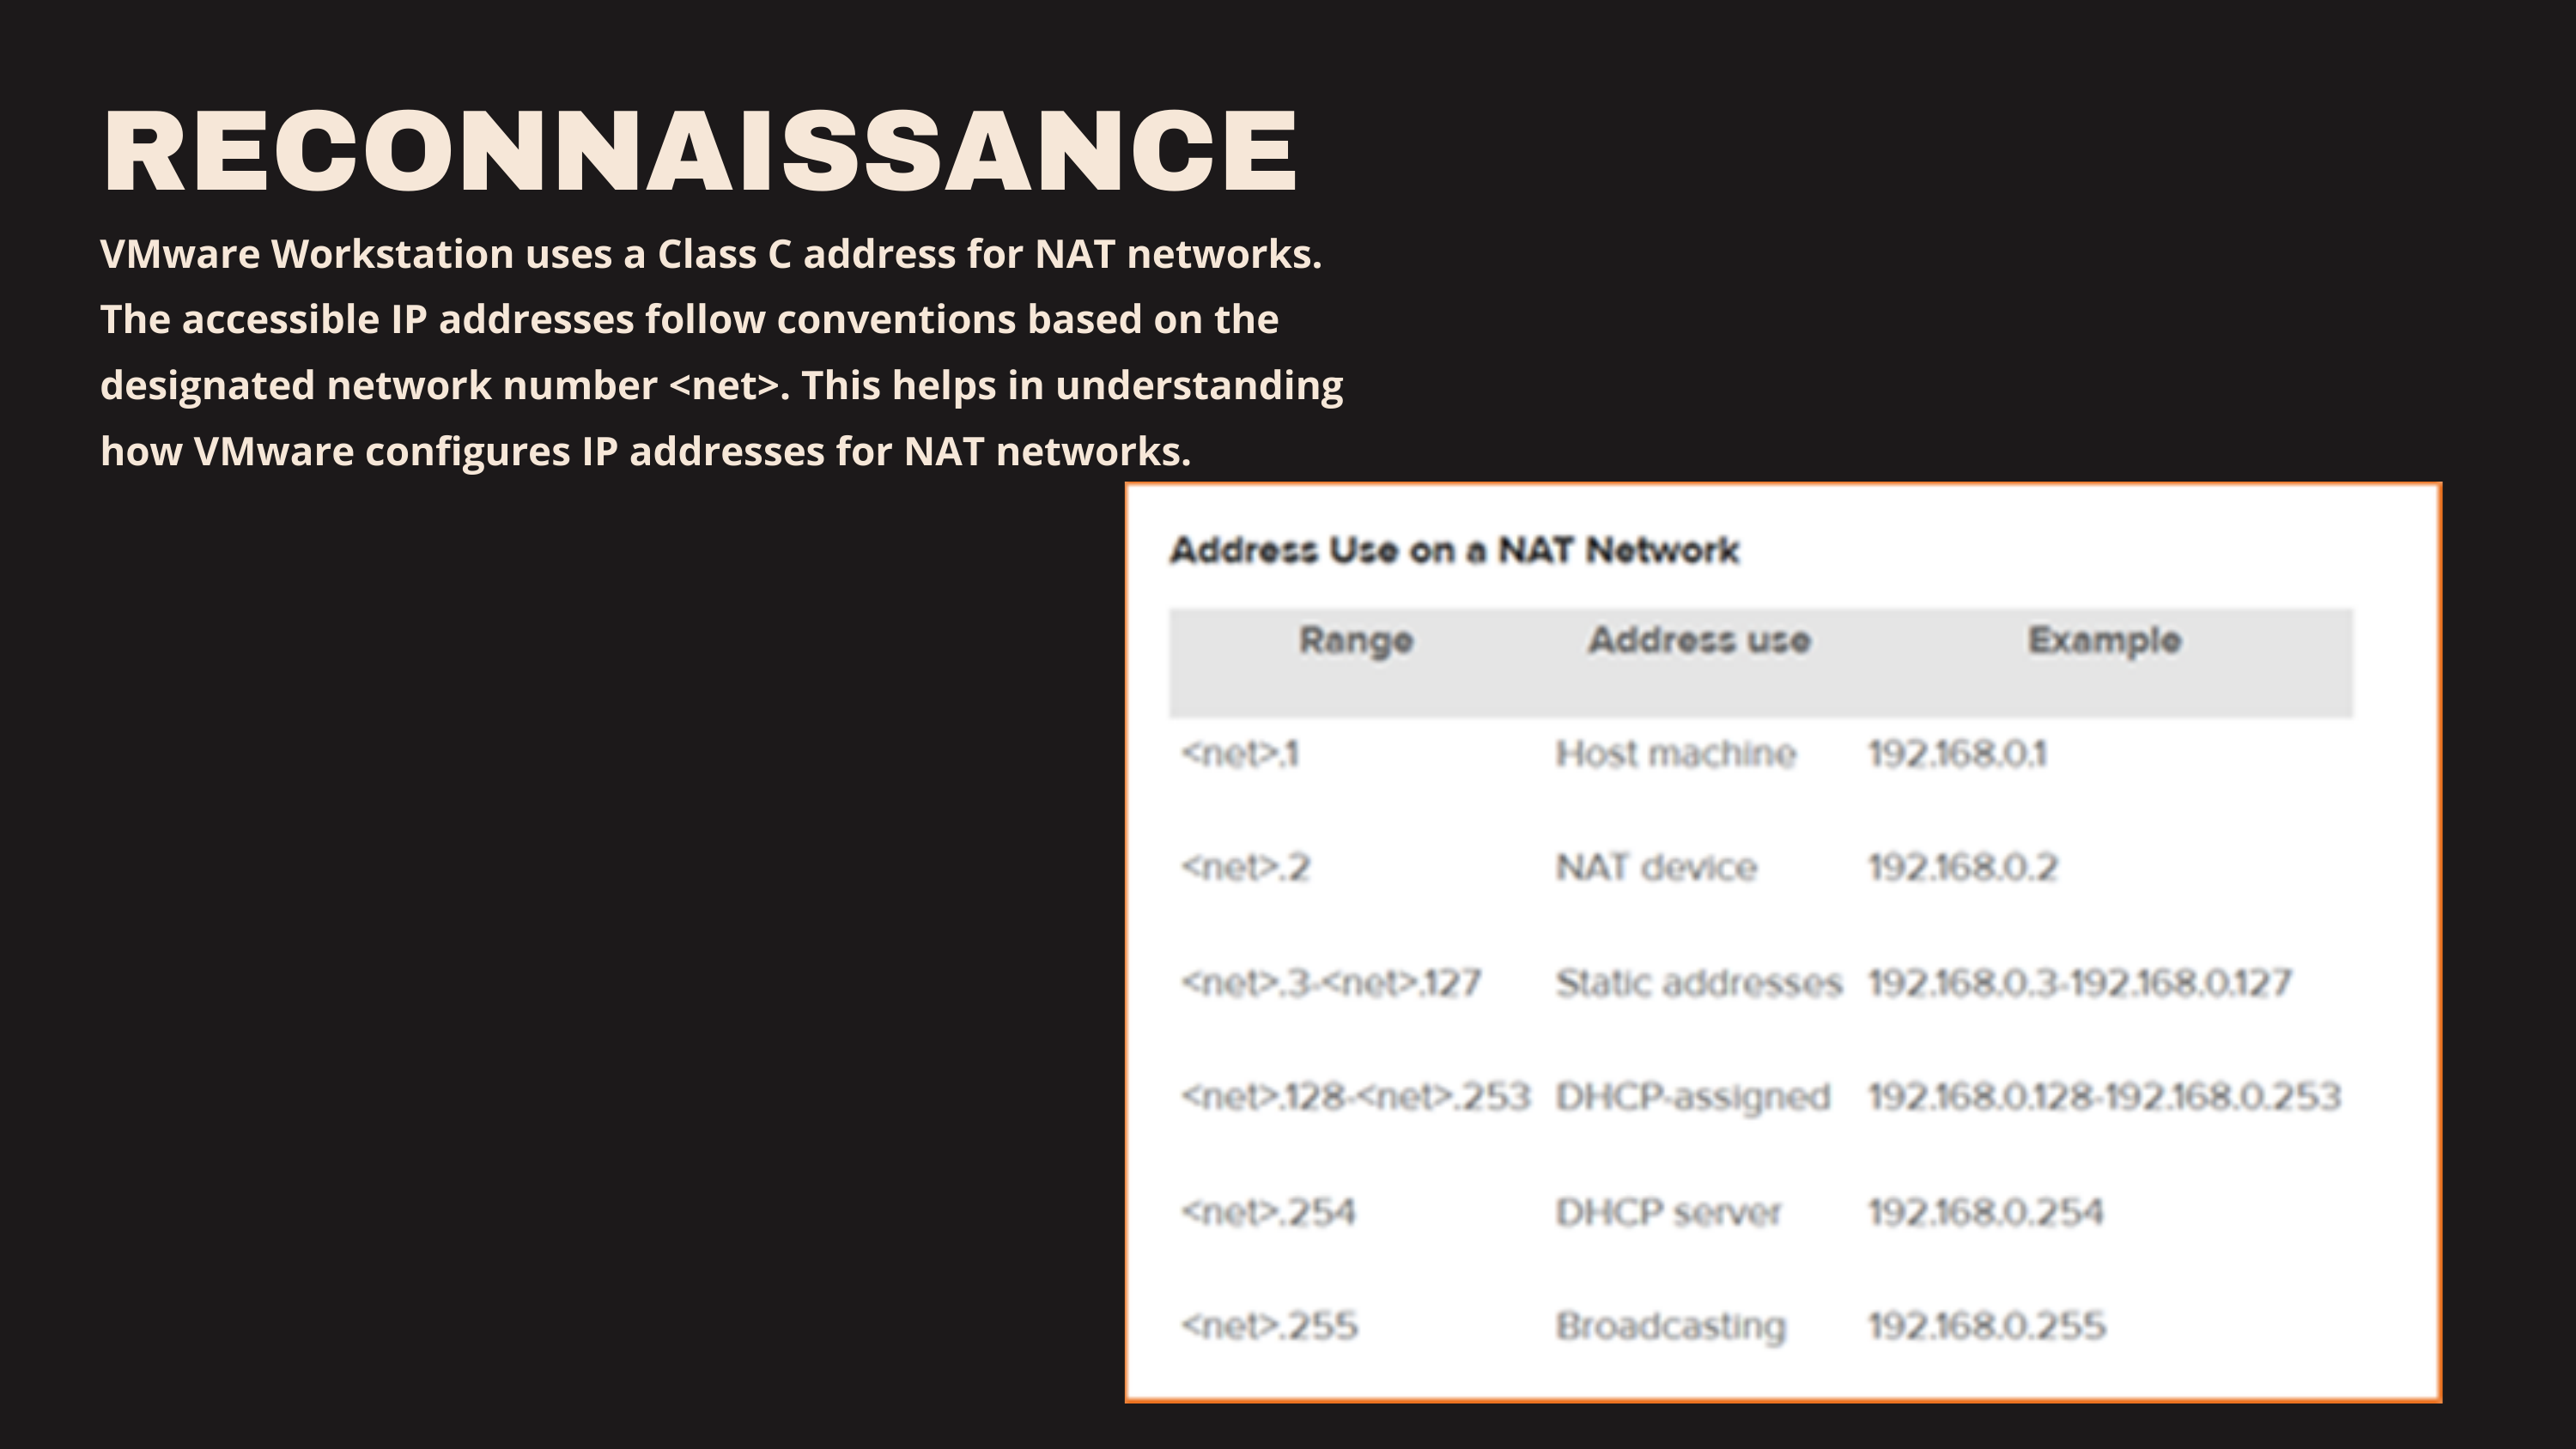

RECONNAISSANCE

VMware Workstation uses a Class C address for NAT networks. The accessible IP addresses follow conventions based on the designated network number <net>. This helps in understanding how VMware configures IP addresses for NAT networks.